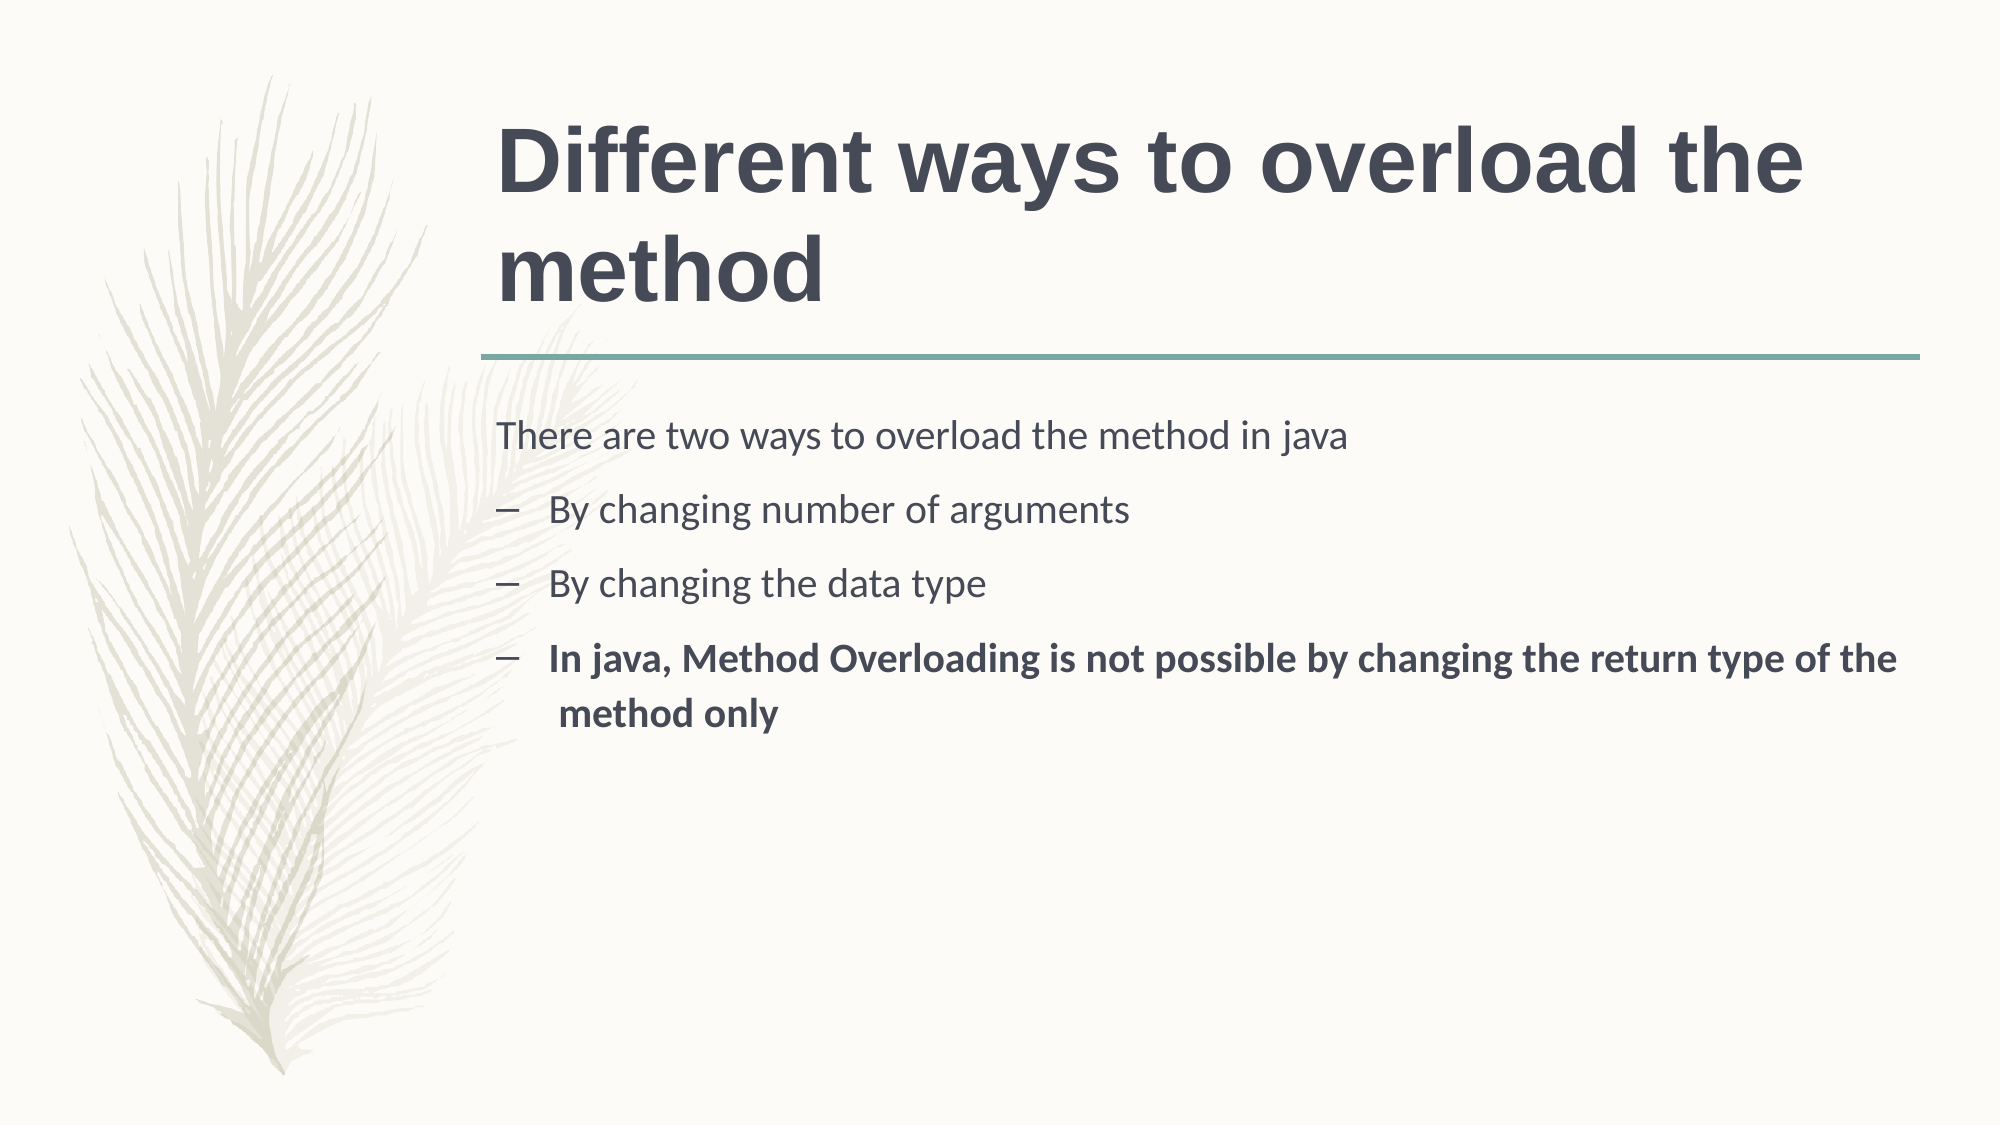

# Different ways to overload the  method
There are two ways to overload the method in java
By changing number of arguments
By changing the data type
In java, Method Overloading is not possible by changing the return type of the  method only